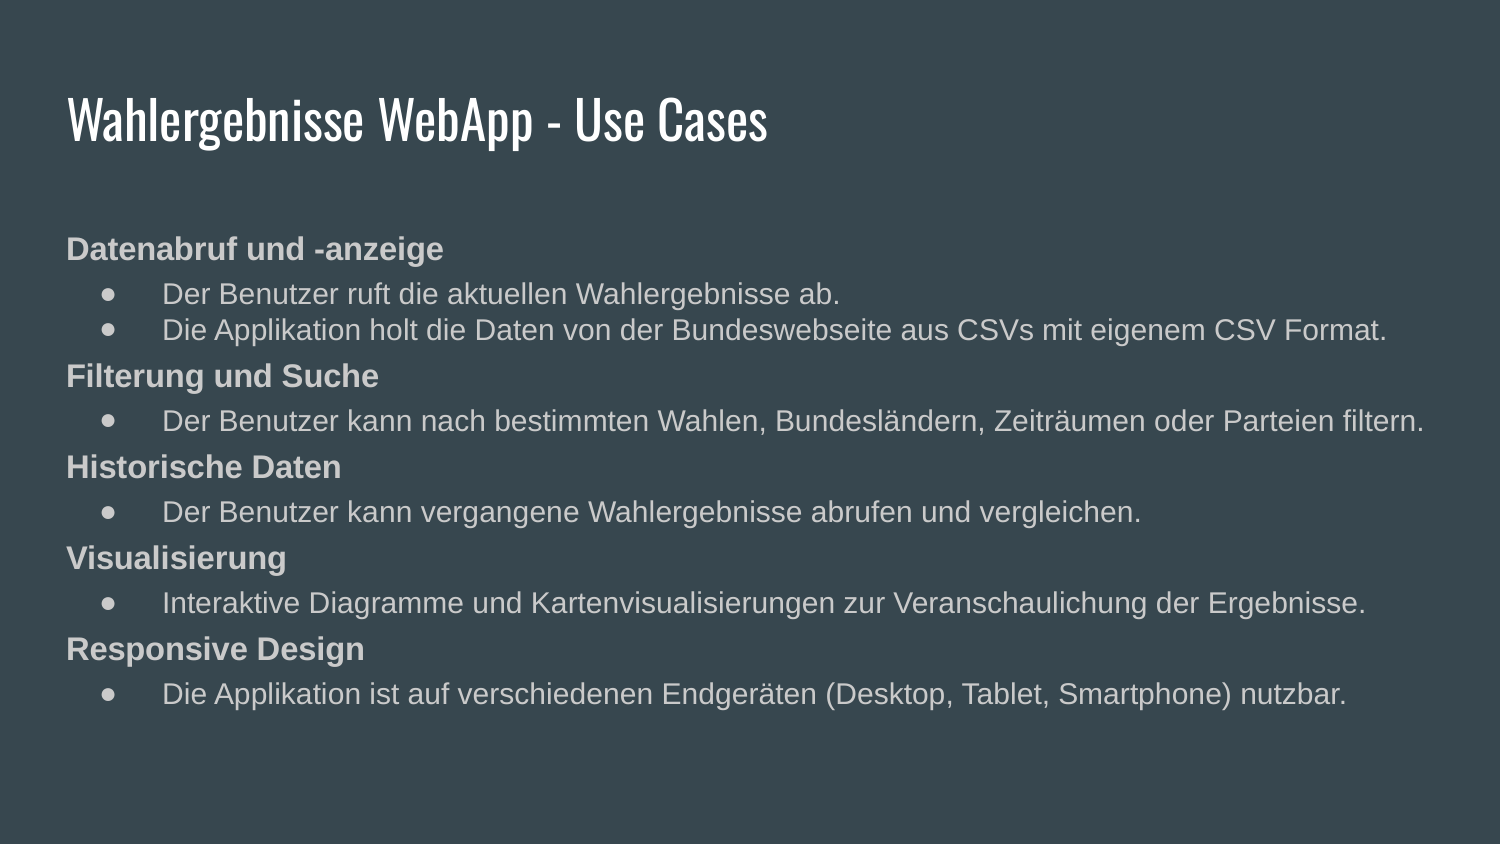

# Wahlergebnisse WebApp - Use Cases
Datenabruf und -anzeige
Der Benutzer ruft die aktuellen Wahlergebnisse ab.
Die Applikation holt die Daten von der Bundeswebseite aus CSVs mit eigenem CSV Format.
Filterung und Suche
Der Benutzer kann nach bestimmten Wahlen, Bundesländern, Zeiträumen oder Parteien filtern.
Historische Daten
Der Benutzer kann vergangene Wahlergebnisse abrufen und vergleichen.
Visualisierung
Interaktive Diagramme und Kartenvisualisierungen zur Veranschaulichung der Ergebnisse.
Responsive Design
Die Applikation ist auf verschiedenen Endgeräten (Desktop, Tablet, Smartphone) nutzbar.